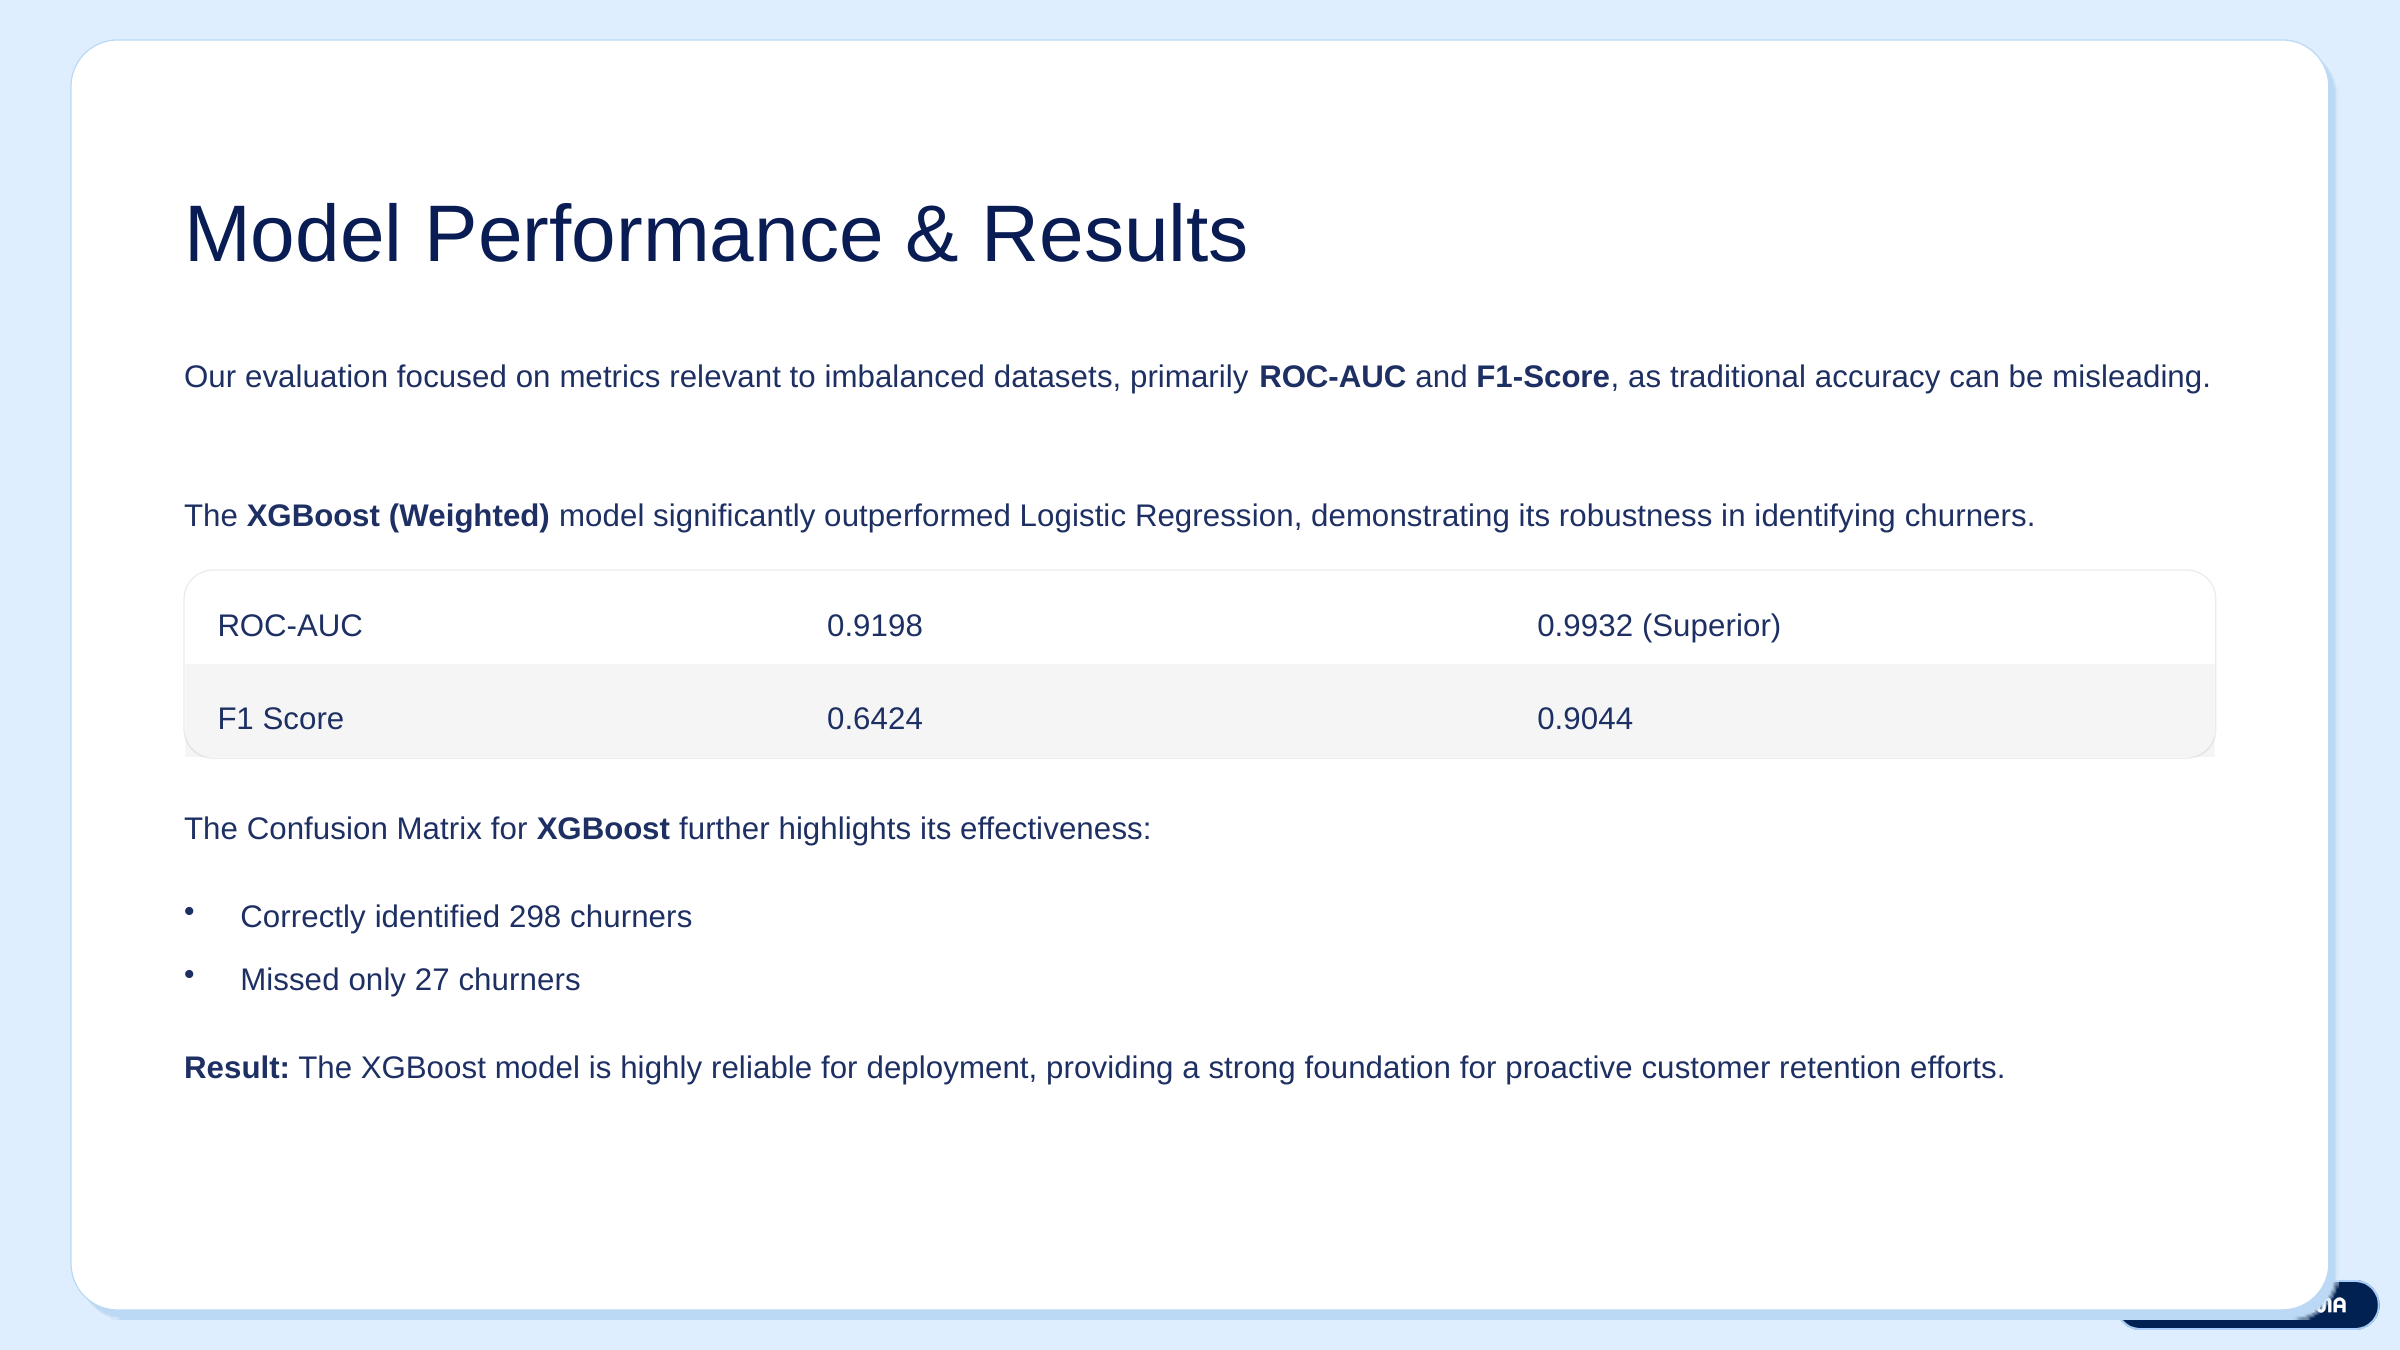

Model Performance & Results
Our evaluation focused on metrics relevant to imbalanced datasets, primarily ROC-AUC and F1-Score, as traditional accuracy can be misleading.
The XGBoost (Weighted) model significantly outperformed Logistic Regression, demonstrating its robustness in identifying churners.

ROC-AUC
0.9198
0.9932 (Superior)

F1 Score
0.6424
0.9044
The Confusion Matrix for XGBoost further highlights its effectiveness:
Correctly identified 298 churners
Missed only 27 churners
Result: The XGBoost model is highly reliable for deployment, providing a strong foundation for proactive customer retention efforts.